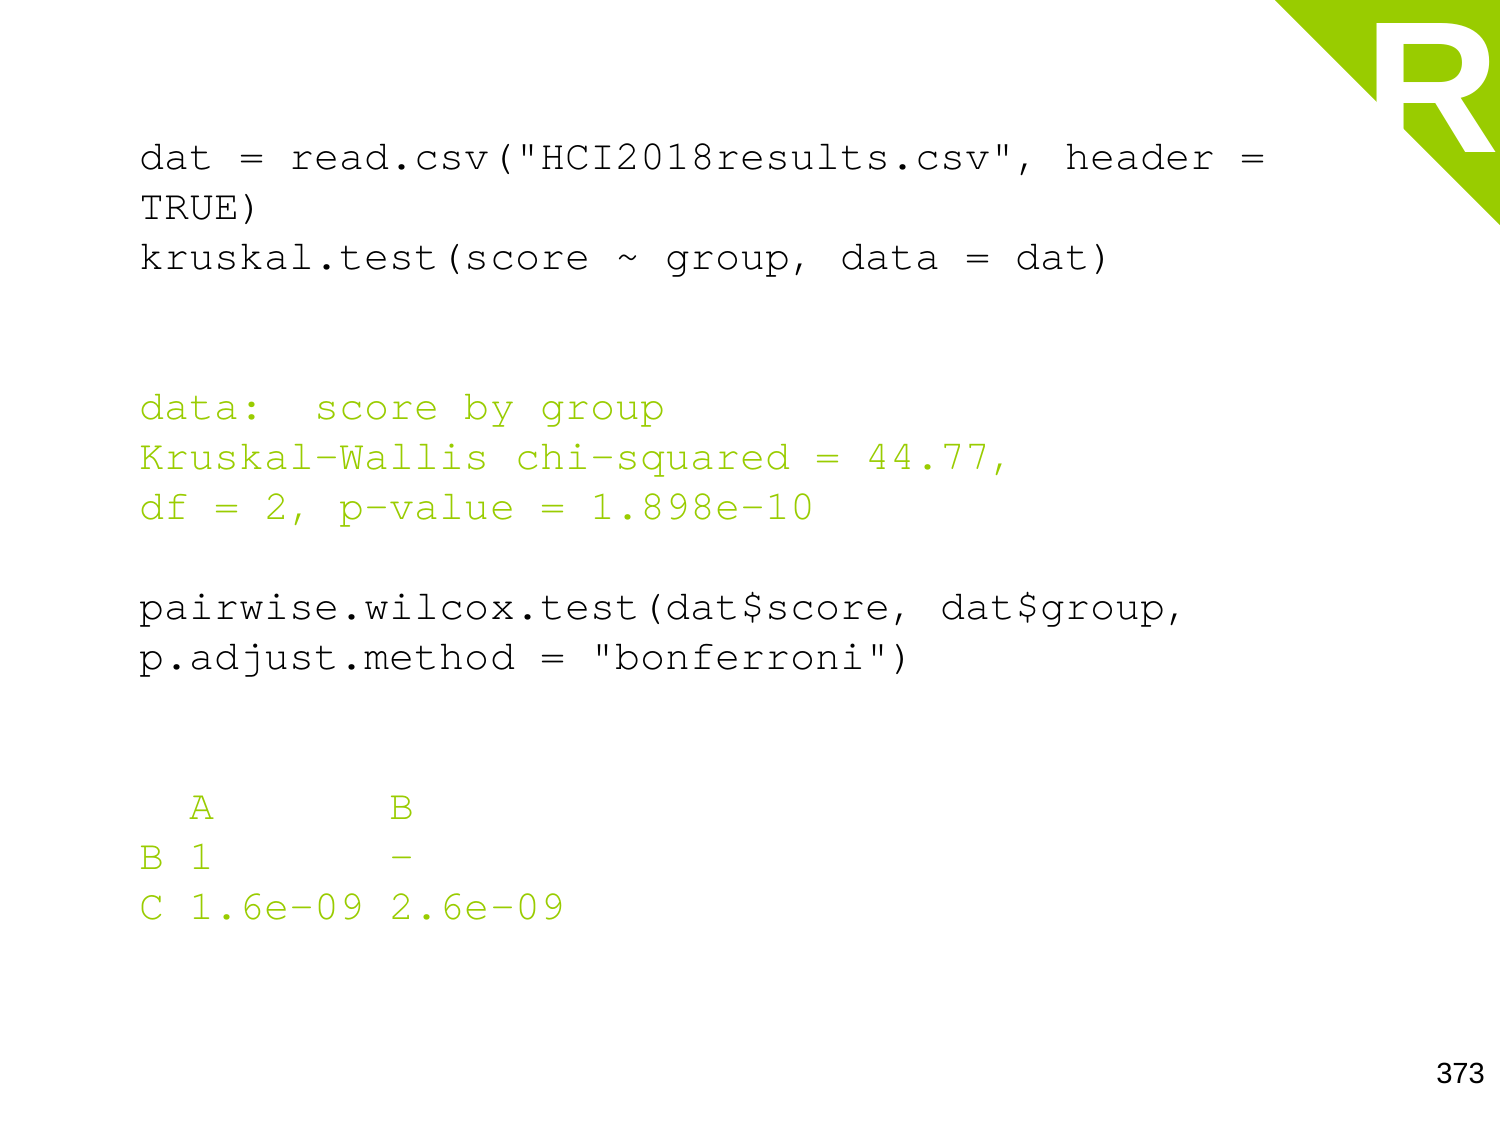

R

dat = read.csv("HCI2018results.csv", header = TRUE)
kruskal.test(score ~ group, data = dat)

data:  score by group
Kruskal-Wallis chi-squared = 44.77,
df = 2, p-value = 1.898e-10

pairwise.wilcox.test(dat$score, dat$group, p.adjust.method = "bonferroni")

  A       B
B 1       -
C 1.6e-09 2.6e-09

373